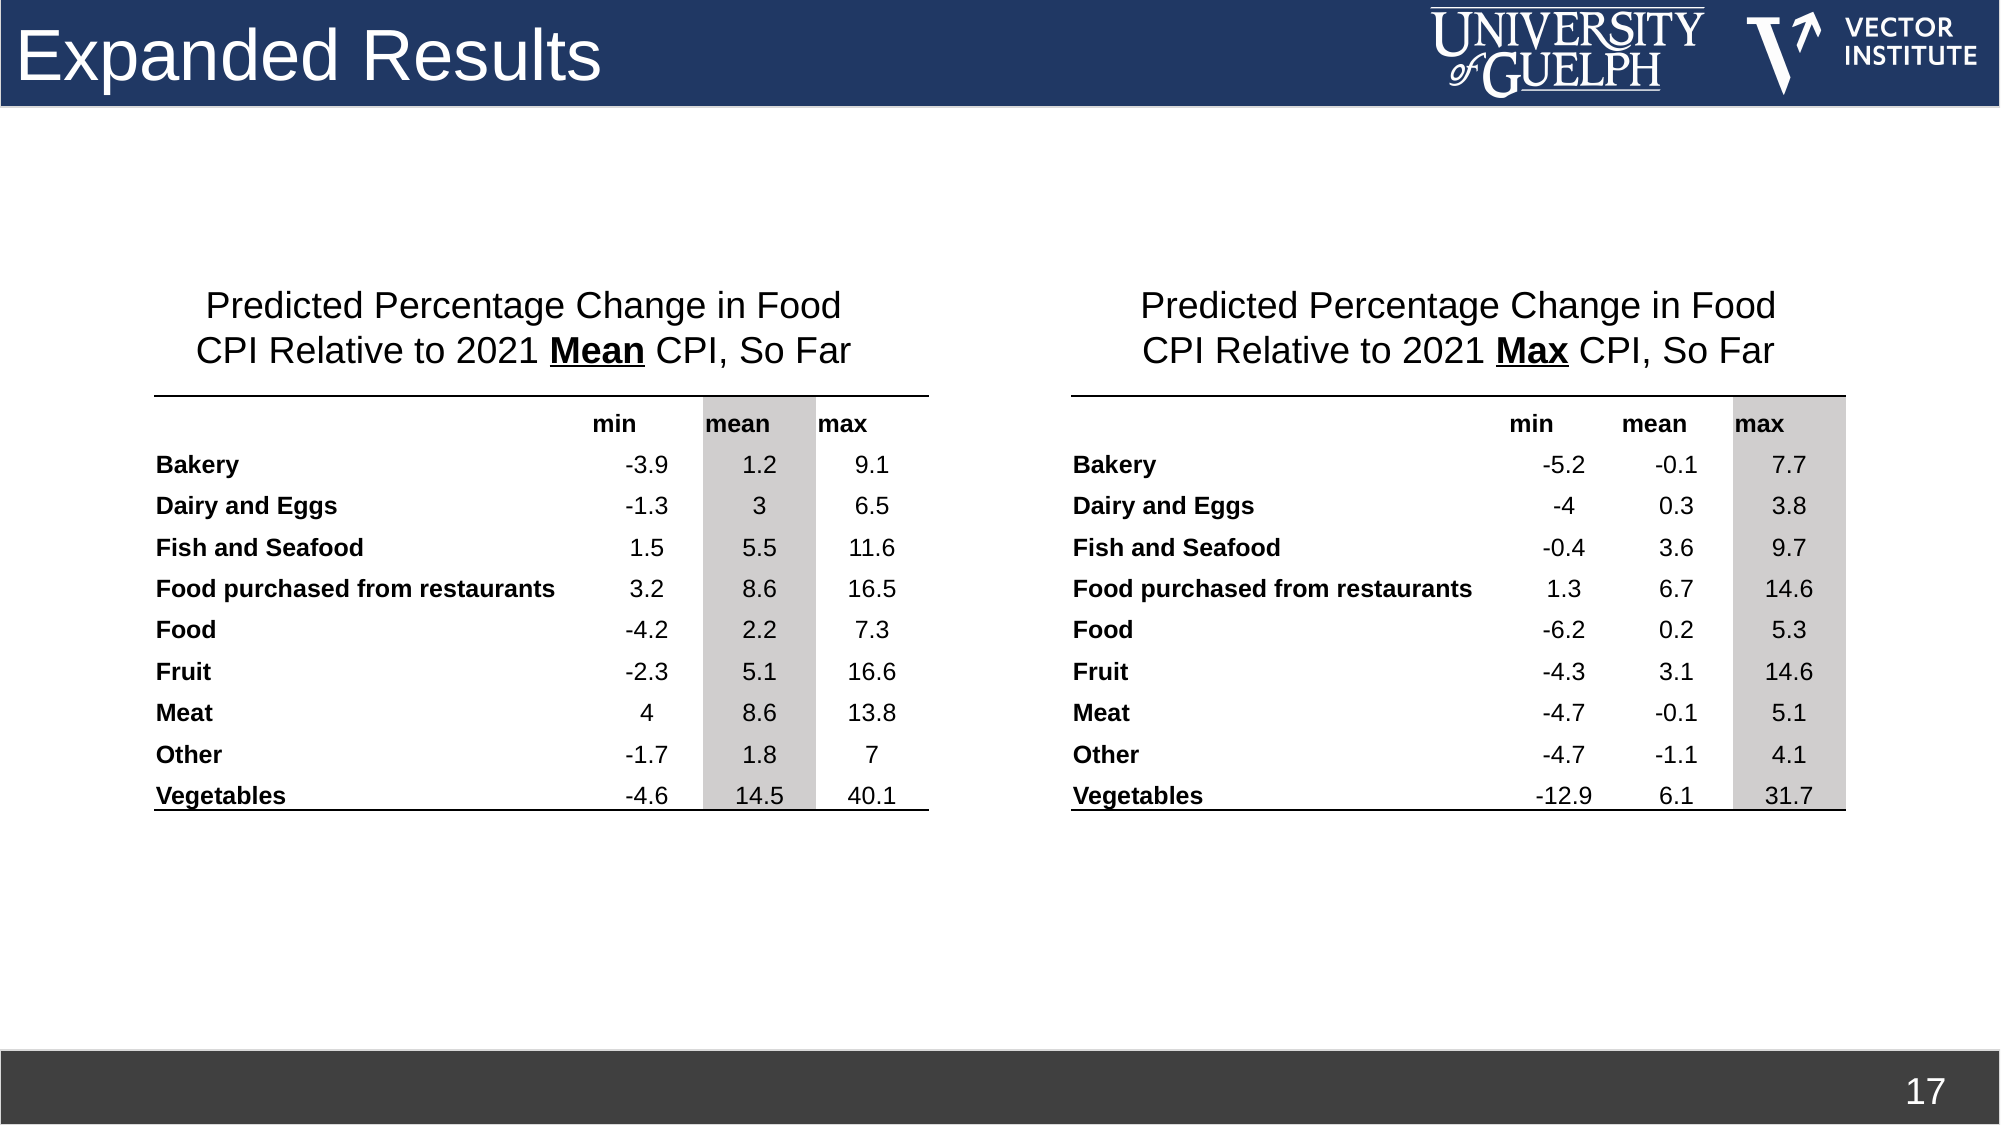

# Expanded Results

Predicted Percentage Change in Food CPI Relative to 2021 Max CPI, So Far
Predicted Percentage Change in Food CPI Relative to 2021 Mean CPI, So Far
|  | min | mean | max |
| --- | --- | --- | --- |
| Bakery | -3.9 | 1.2 | 9.1 |
| Dairy and Eggs | -1.3 | 3 | 6.5 |
| Fish and Seafood | 1.5 | 5.5 | 11.6 |
| Food purchased from restaurants | 3.2 | 8.6 | 16.5 |
| Food | -4.2 | 2.2 | 7.3 |
| Fruit | -2.3 | 5.1 | 16.6 |
| Meat | 4 | 8.6 | 13.8 |
| Other | -1.7 | 1.8 | 7 |
| Vegetables | -4.6 | 14.5 | 40.1 |
|  | min | mean | max |
| --- | --- | --- | --- |
| Bakery | -5.2 | -0.1 | 7.7 |
| Dairy and Eggs | -4 | 0.3 | 3.8 |
| Fish and Seafood | -0.4 | 3.6 | 9.7 |
| Food purchased from restaurants | 1.3 | 6.7 | 14.6 |
| Food | -6.2 | 0.2 | 5.3 |
| Fruit | -4.3 | 3.1 | 14.6 |
| Meat | -4.7 | -0.1 | 5.1 |
| Other | -4.7 | -1.1 | 4.1 |
| Vegetables | -12.9 | 6.1 | 31.7 |
17